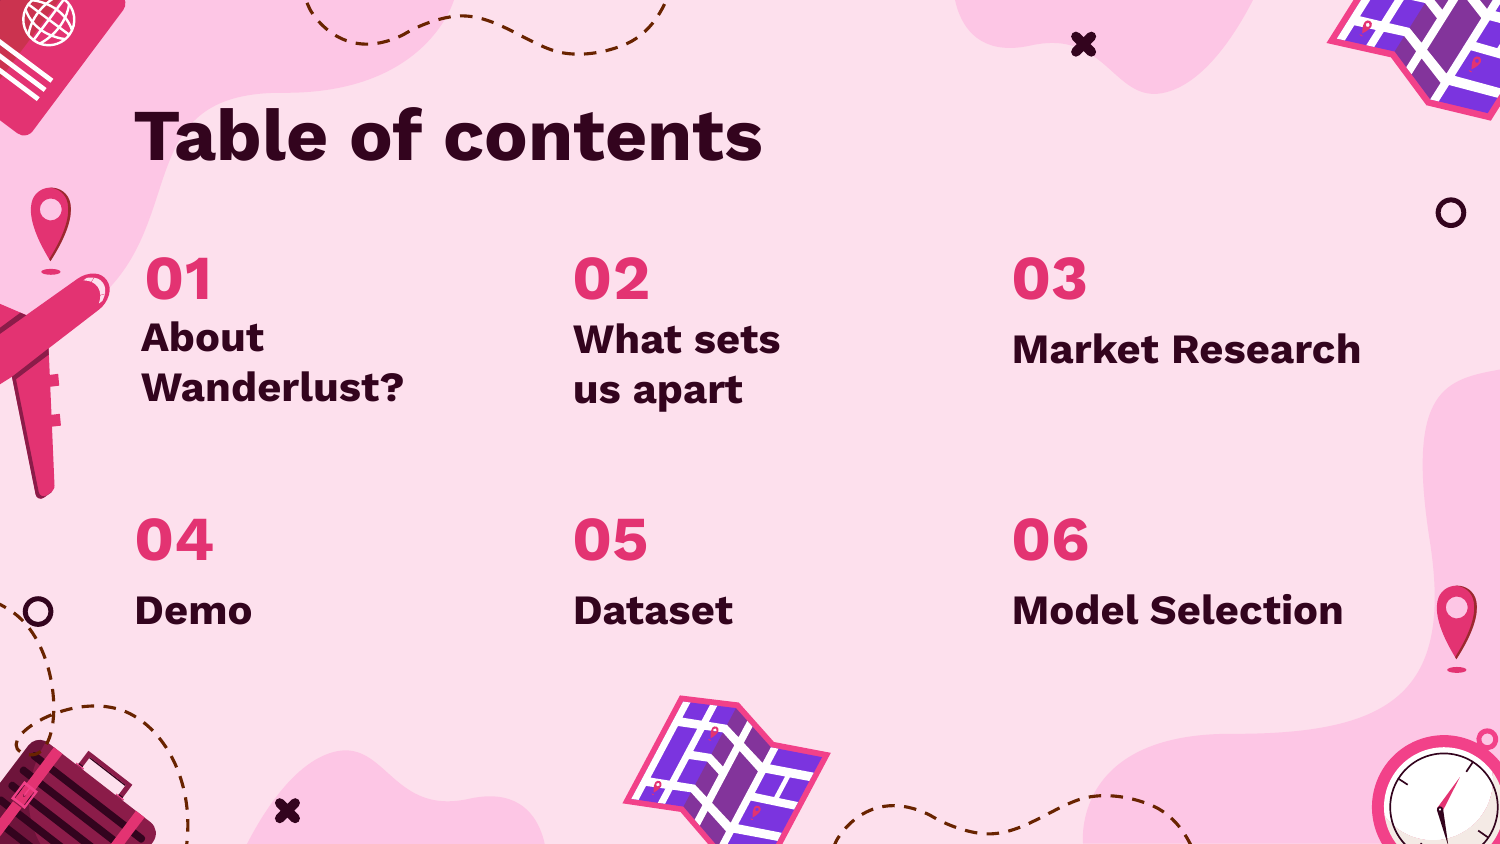

# Table of contents
01
02
03

Market Research
About
Wanderlust?
What sets
us apart
05
04
06
Demo
Dataset
Model Selection